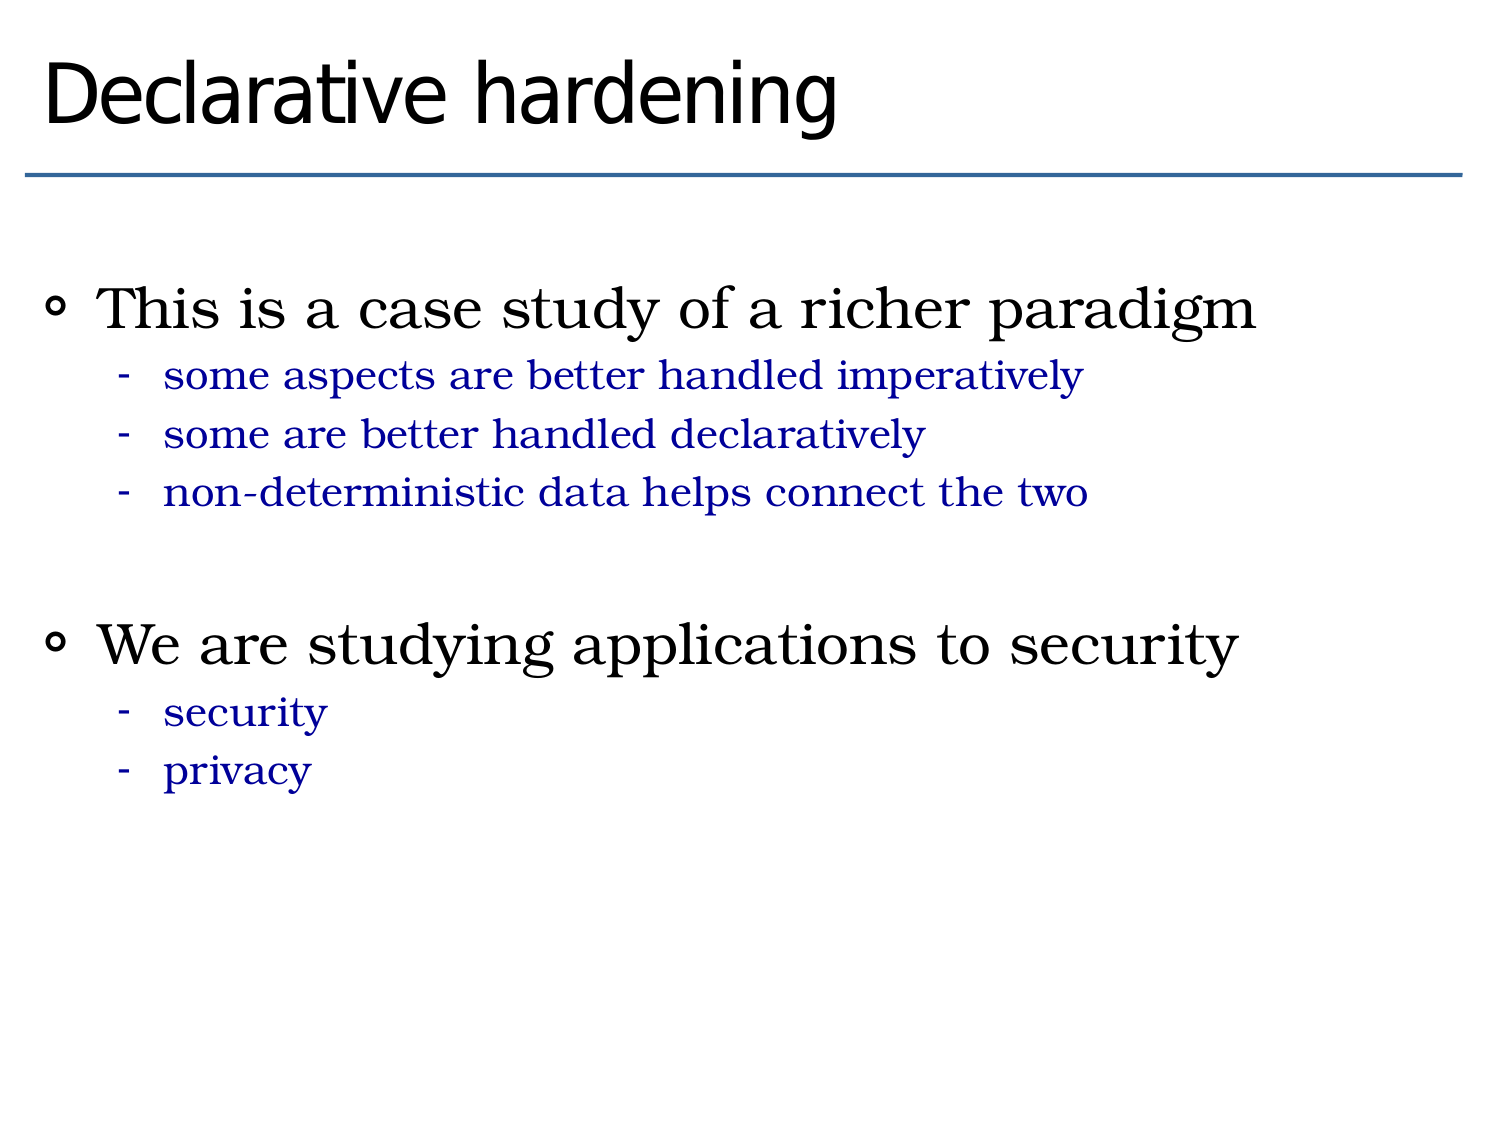

# Declarative hardening
This is a case study of a richer paradigm
some aspects are better handled imperatively
some are better handled declaratively
non-deterministic data helps connect the two

We are studying applications to security
security
privacy